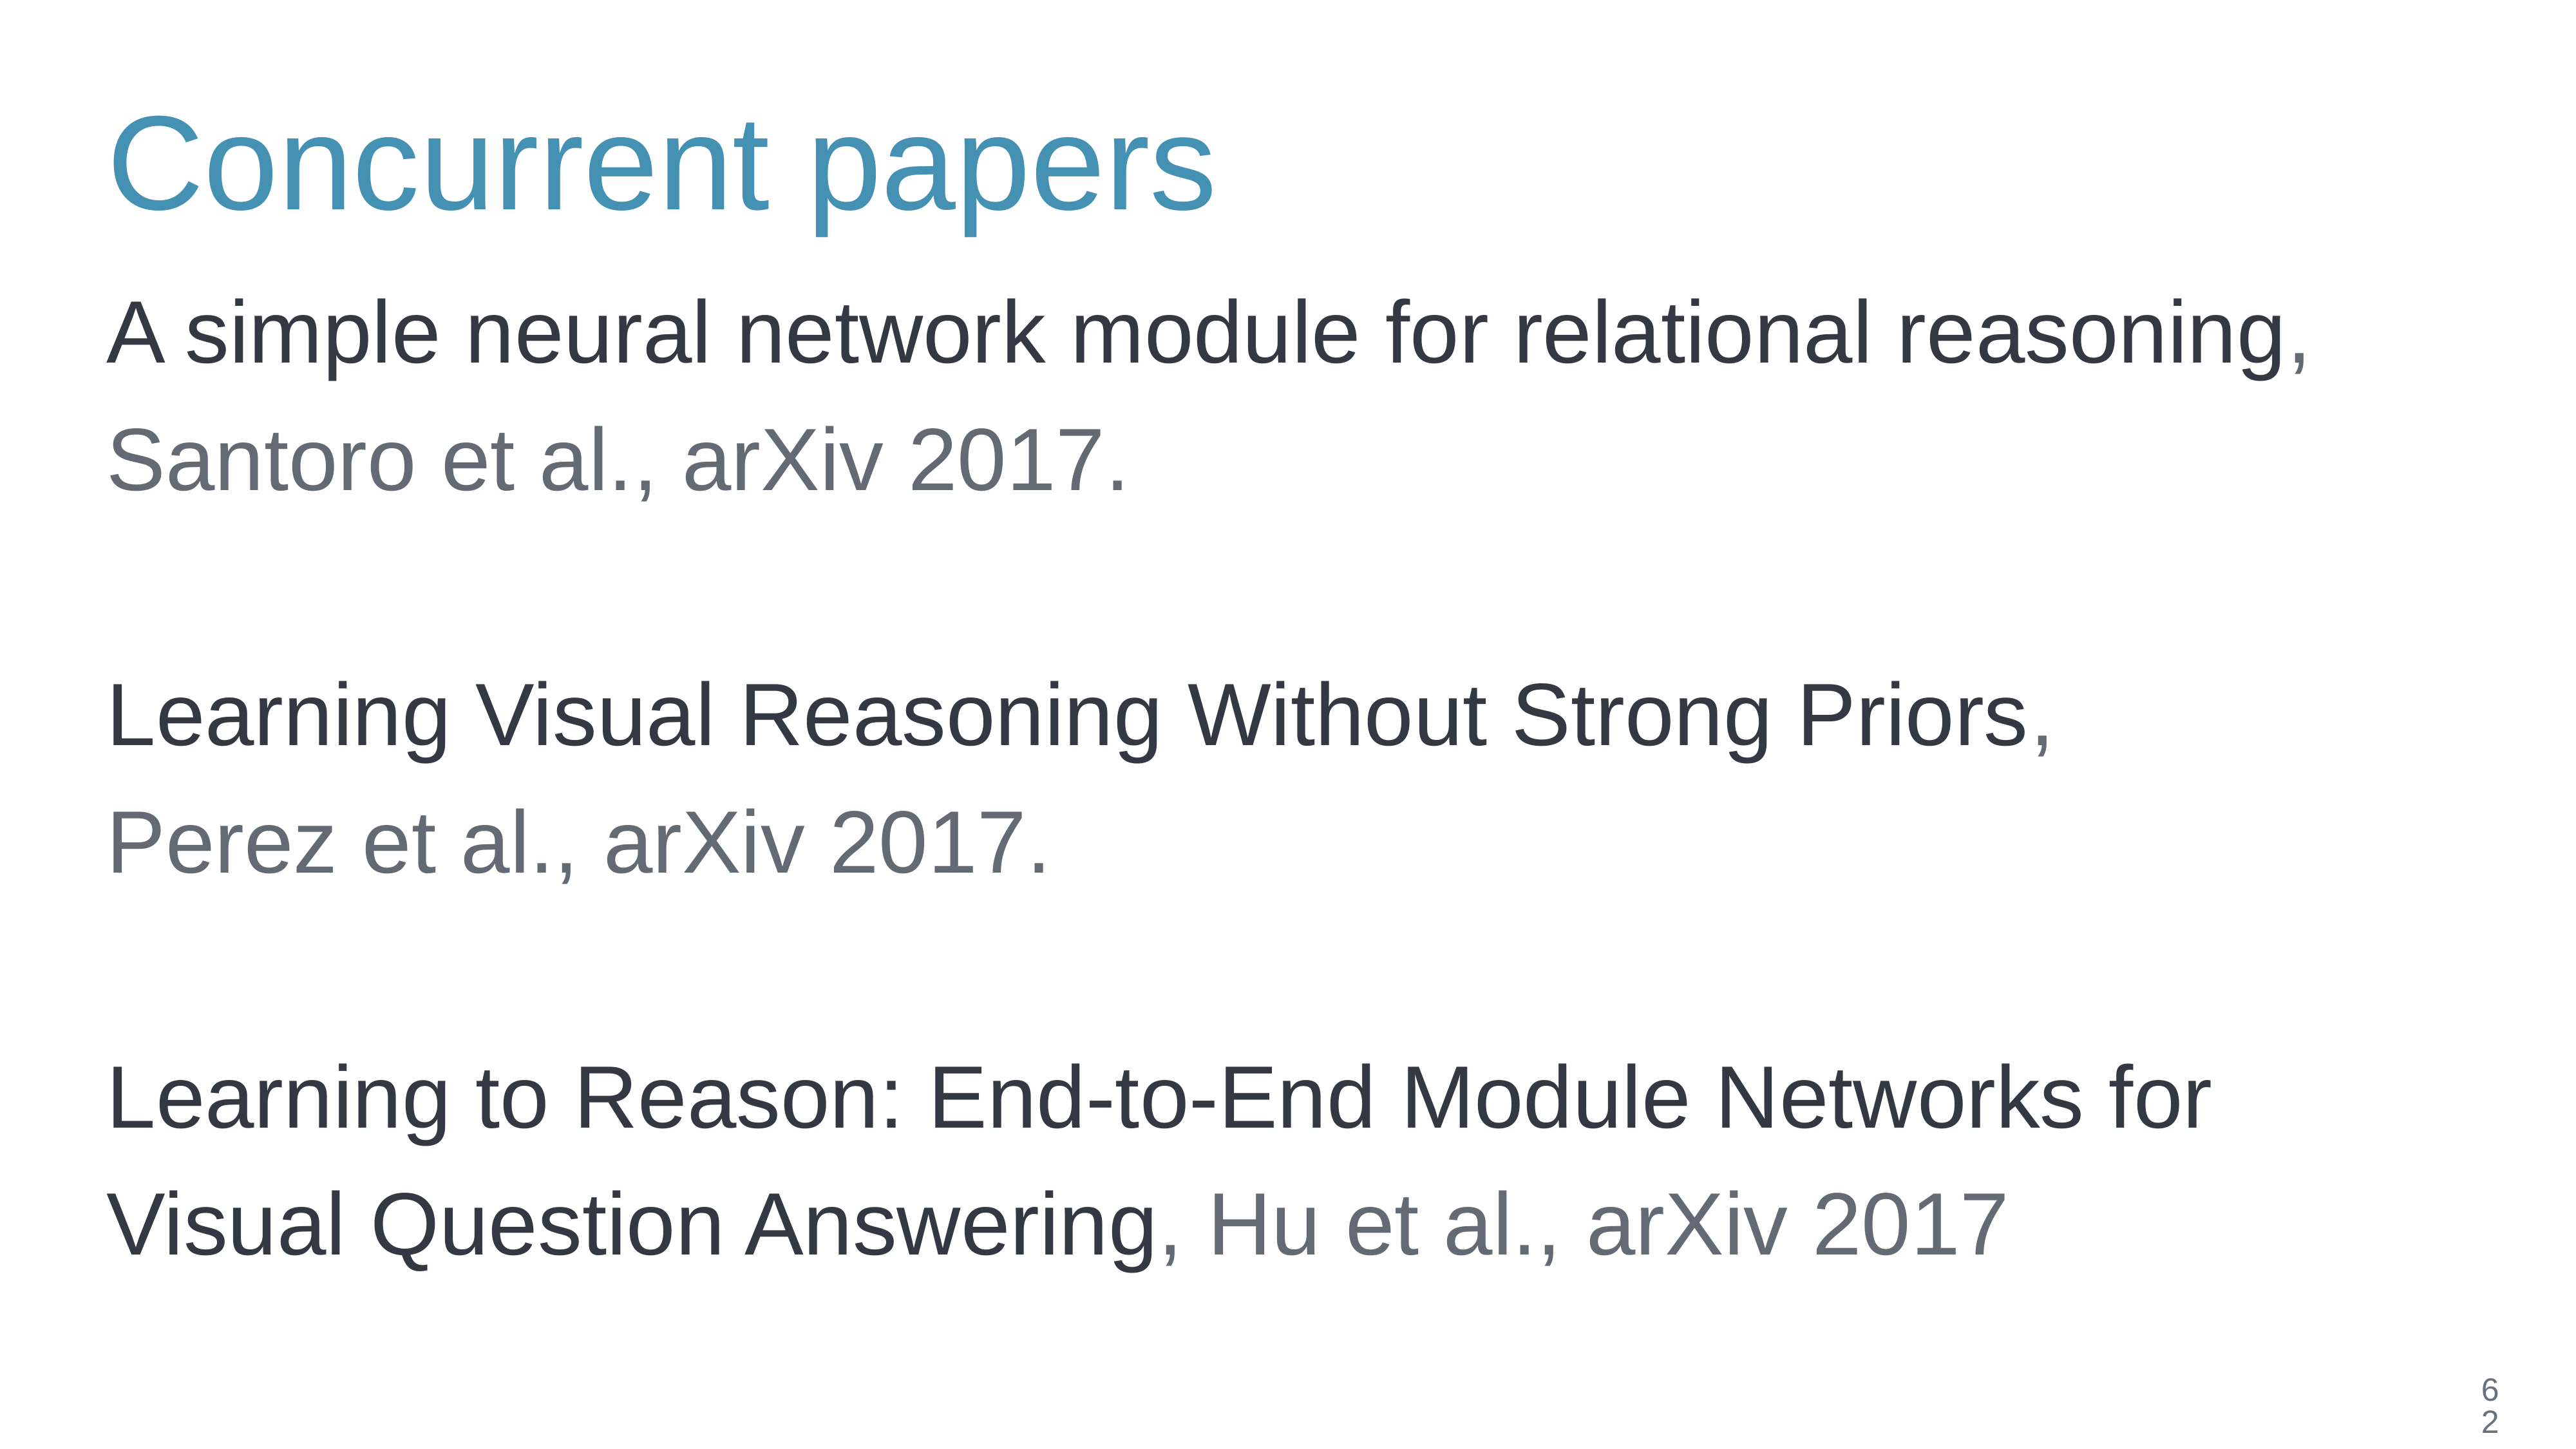

# Concurrent papers
A simple neural network module for relational reasoning, Santoro et al., arXiv 2017.

Learning Visual Reasoning Without Strong Priors,
Perez et al., arXiv 2017.

Learning to Reason: End-to-End Module Networks for Visual Question Answering, Hu et al., arXiv 2017

62